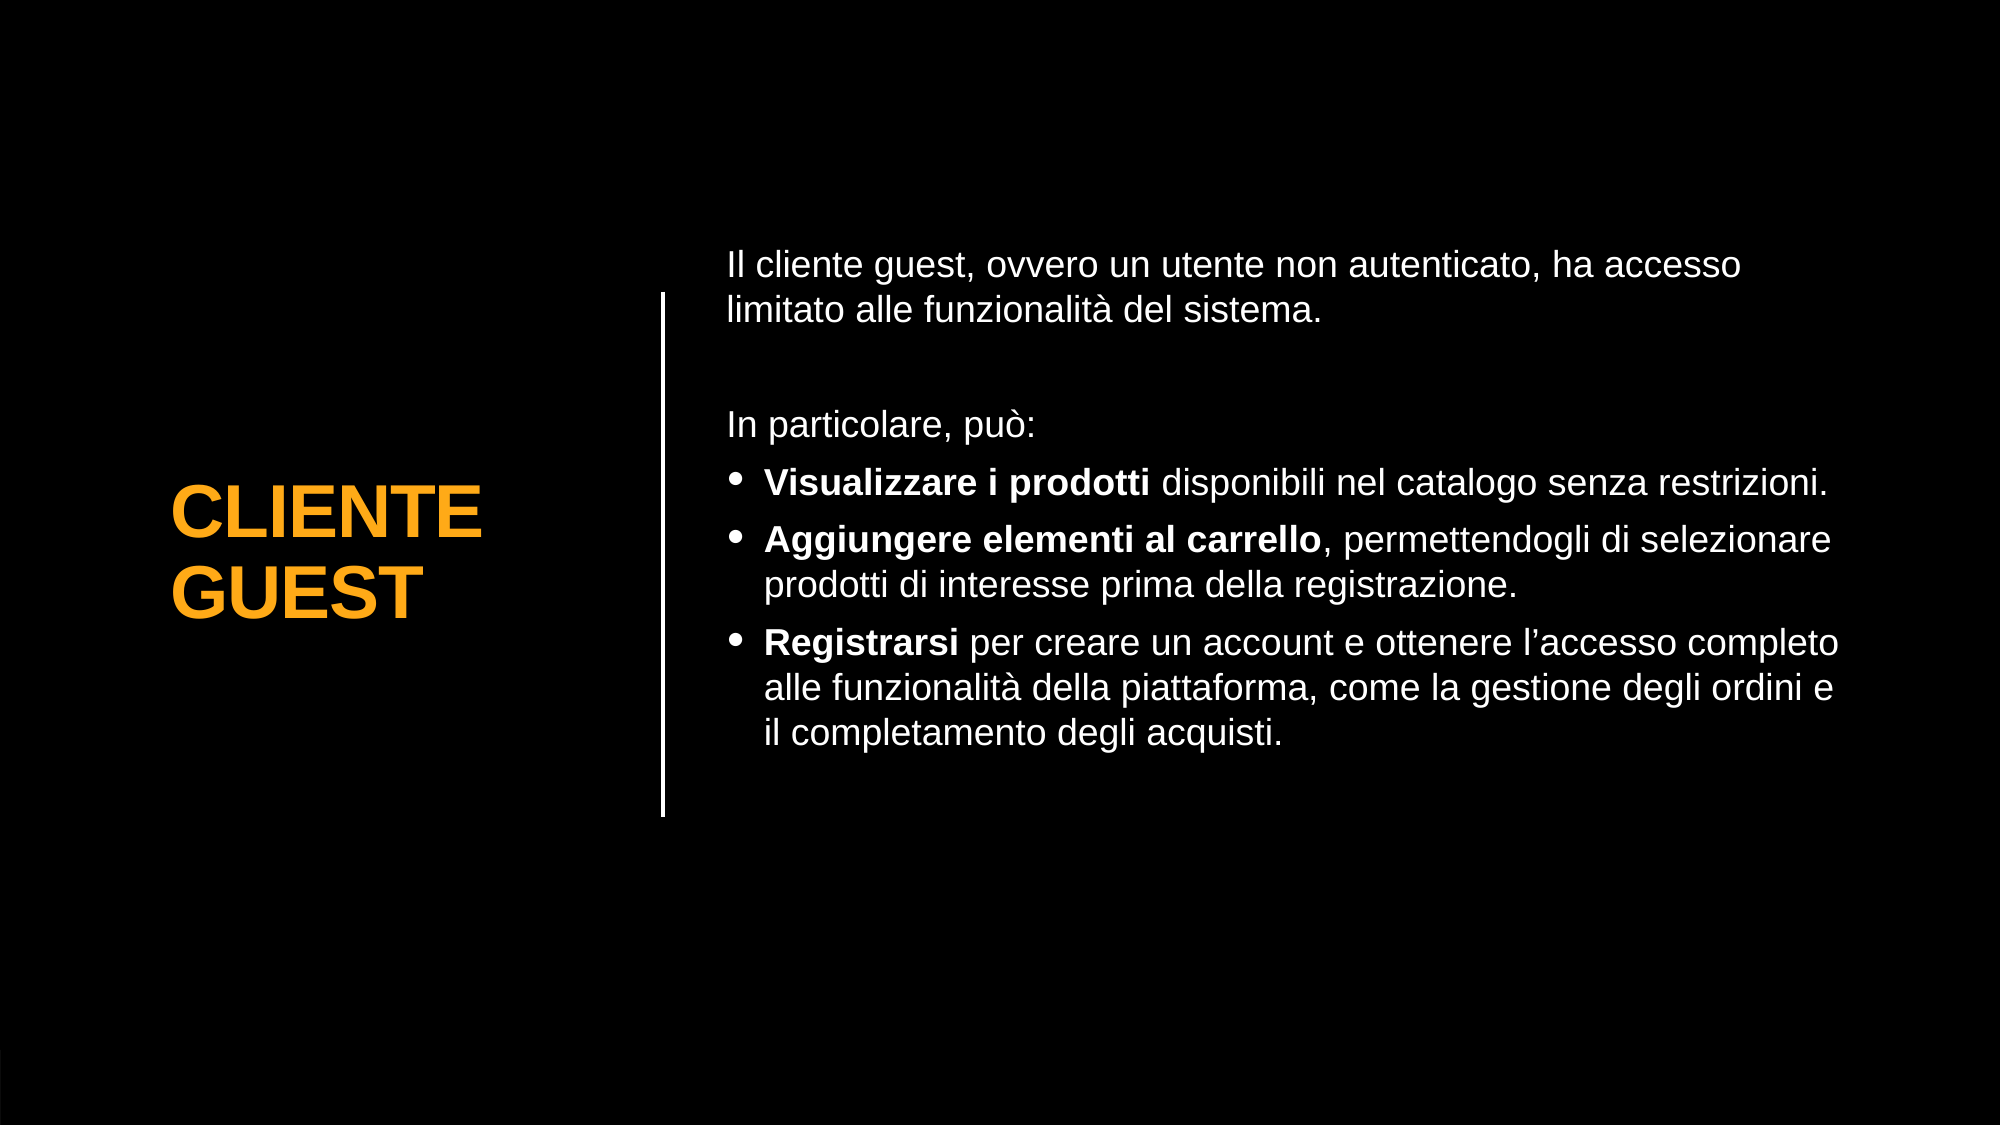

CLIENTE GUEST
Il cliente guest, ovvero un utente non autenticato, ha accesso limitato alle funzionalità del sistema. ​
​
In particolare, può:​
Visualizzare i prodotti disponibili nel catalogo senza restrizioni.​
Aggiungere elementi al carrello, permettendogli di selezionare prodotti di interesse prima della registrazione.​
Registrarsi per creare un account e ottenere l’accesso completo alle funzionalità della piattaforma, come la gestione degli ordini e il completamento degli acquisti.​